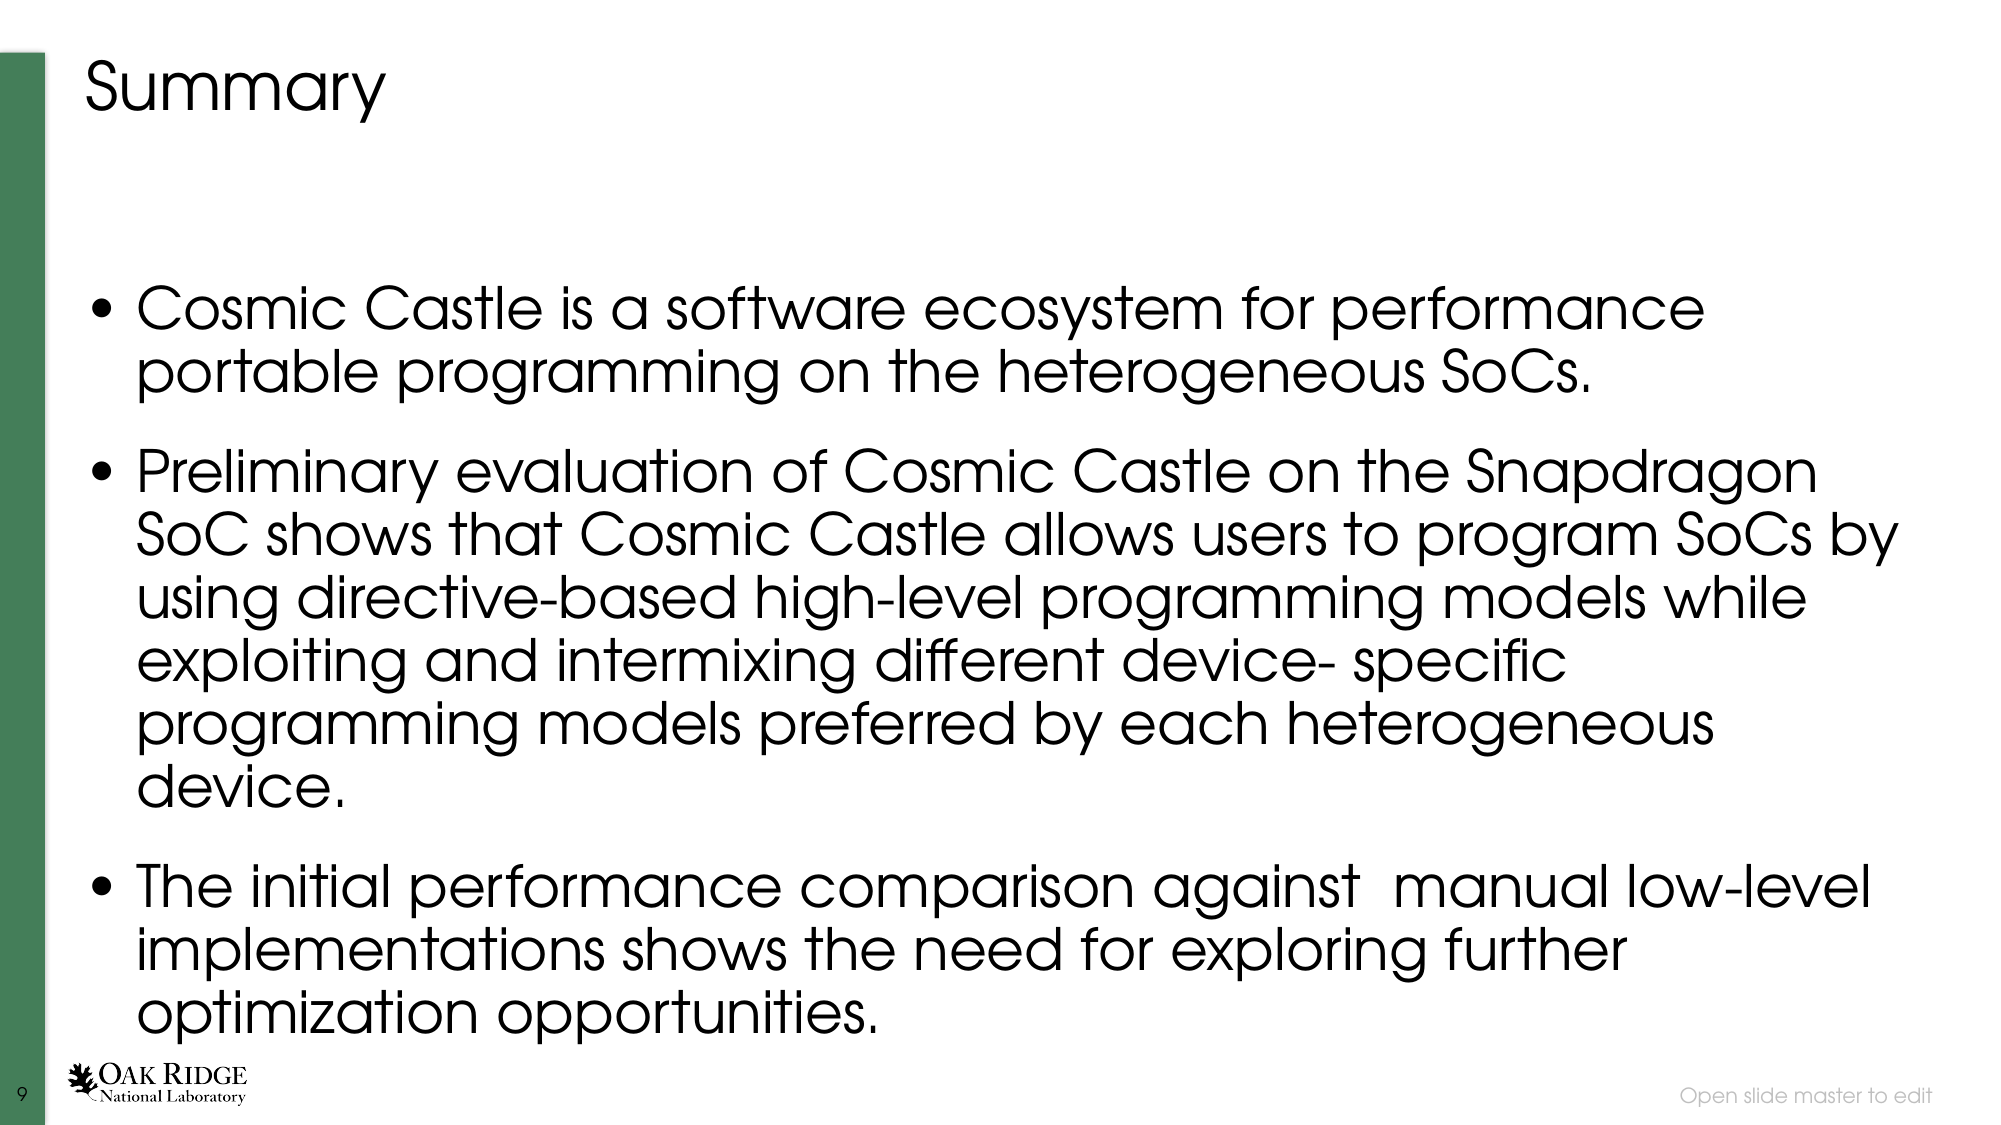

# Summary
Cosmic Castle is a software ecosystem for performance portable programming on the heterogeneous SoCs.
Preliminary evaluation of Cosmic Castle on the Snapdragon SoC shows that Cosmic Castle allows users to program SoCs by using directive-based high-level programming models while exploiting and intermixing different device- specific programming models preferred by each heterogeneous device.
The initial performance comparison against  manual low-level implementations shows the need for exploring further optimization opportunities.